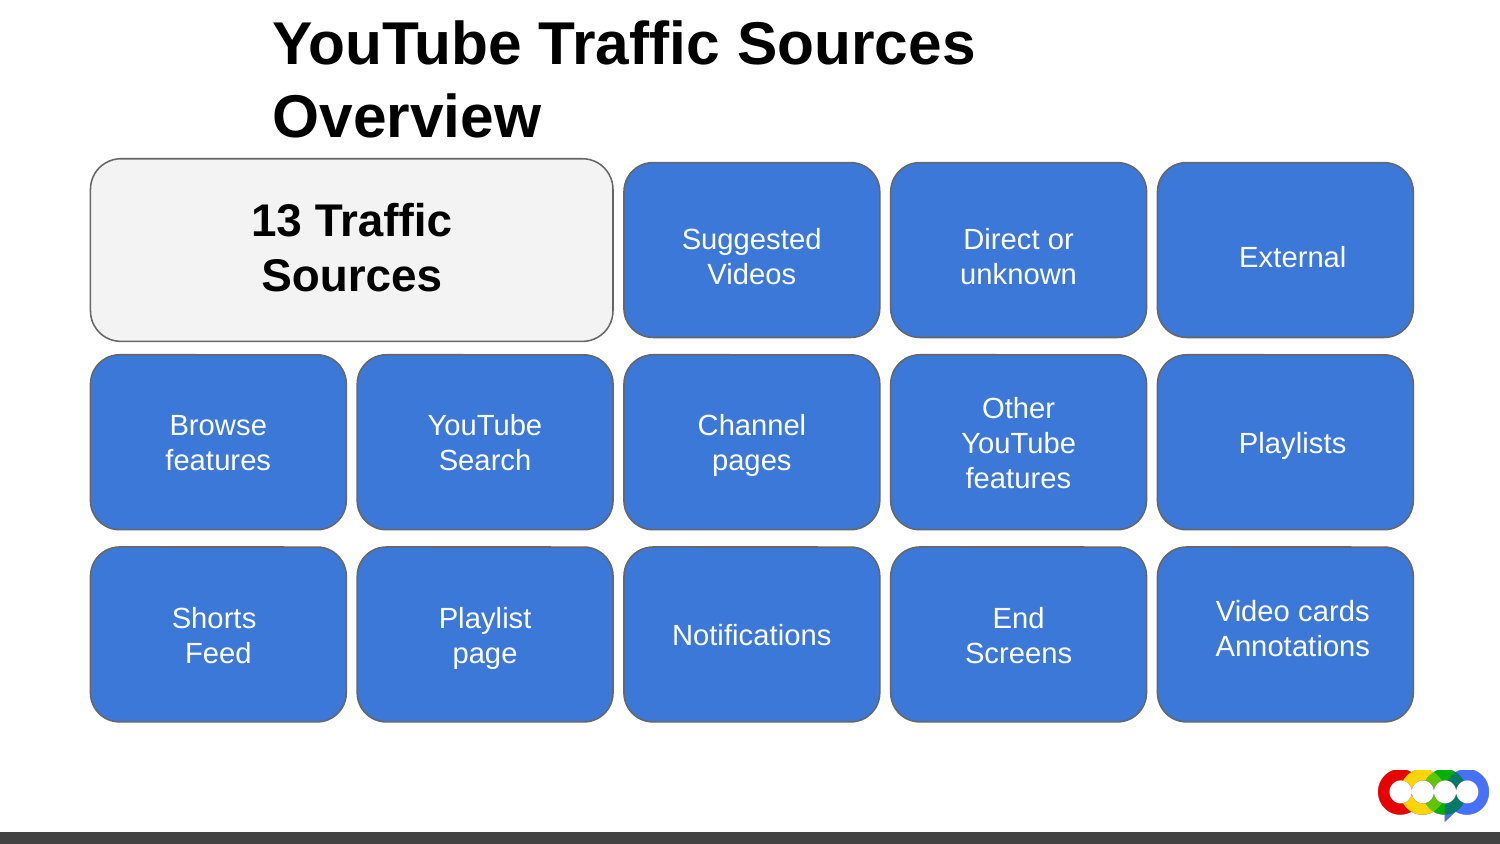

YouTube Traffic Sources Overview

13 Traffic Sources
Suggested Videos
Direct or unknown
External

Other YouTube features
Channel pages
Browse features
YouTube Search
Playlists

Video cards
Annotations
Shorts
Feed
Playlist page
End Screens
Notifications